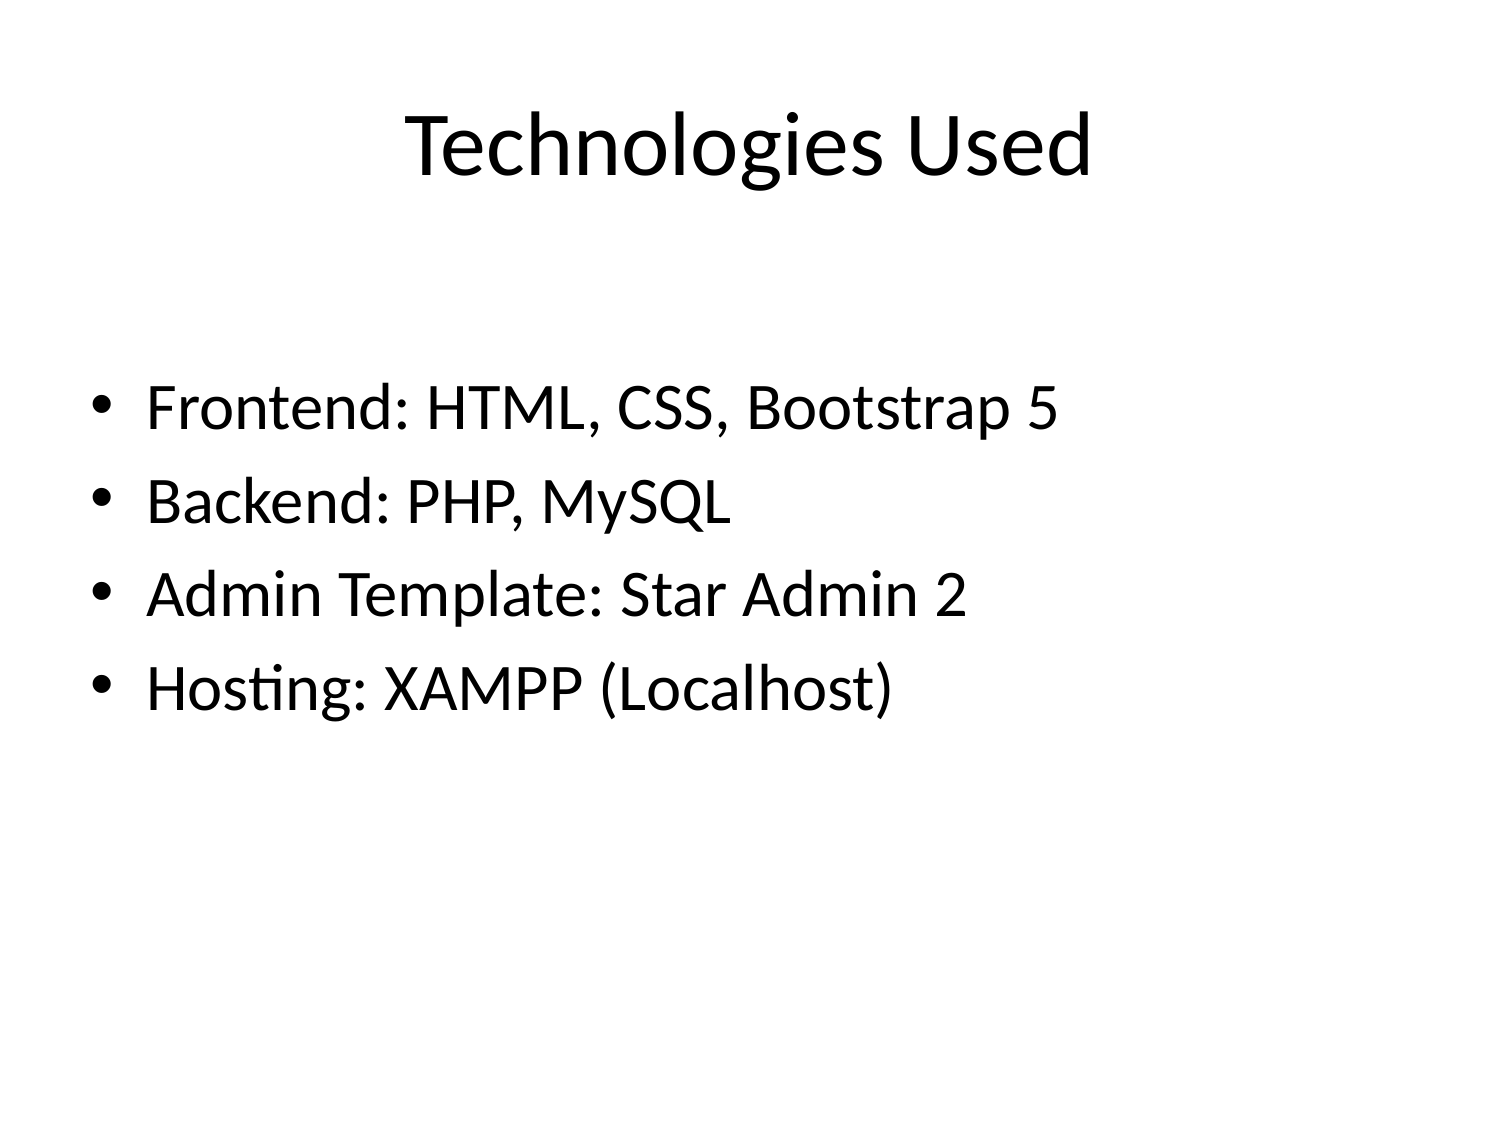

# Technologies Used

Frontend: HTML, CSS, Bootstrap 5
Backend: PHP, MySQL
Admin Template: Star Admin 2
Hosting: XAMPP (Localhost)